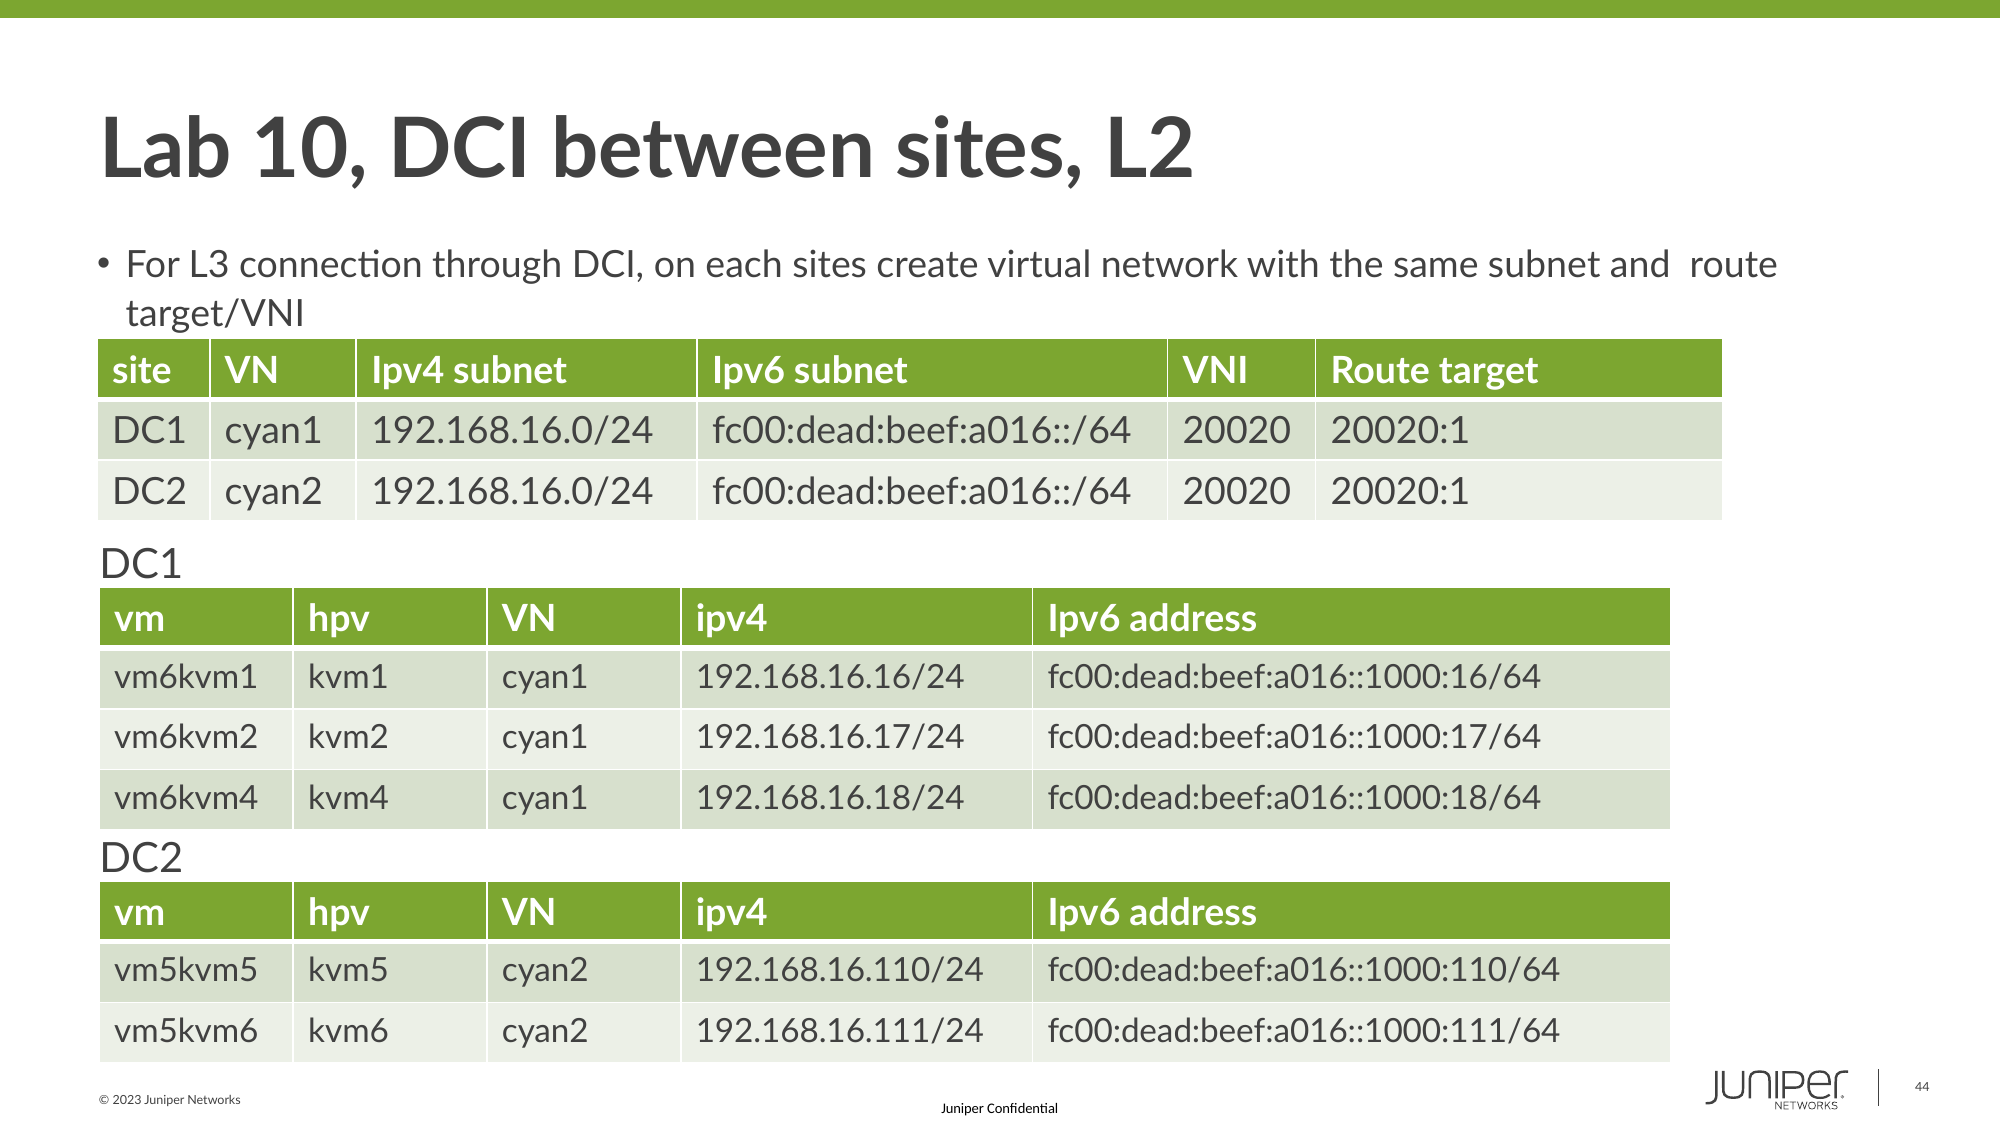

# Lab 10, DCI between sites, L2
For L3 connection through DCI, on each sites create virtual network with the same subnet and  route target/VNI
| site | VN | Ipv4 subnet | Ipv6 subnet | VNI | Route target |
| --- | --- | --- | --- | --- | --- |
| DC1 | cyan1 | 192.168.16.0/24 | fc00:dead:beef:a016::/64 | 20020 | 20020:1 |
| DC2 | cyan2 | 192.168.16.0/24 | fc00:dead:beef:a016::/64 | 20020 | 20020:1 |
DC1
| vm | hpv | VN | ipv4 | Ipv6 address |
| --- | --- | --- | --- | --- |
| vm6kvm1 | kvm1 | cyan1 | 192.168.16.16/24 | fc00:dead:beef:a016::1000:16/64 |
| vm6kvm2 | kvm2 | cyan1 | 192.168.16.17/24 | fc00:dead:beef:a016::1000:17/64 |
| vm6kvm4 | kvm4 | cyan1 | 192.168.16.18/24 | fc00:dead:beef:a016::1000:18/64 |
DC2
| vm | hpv | VN | ipv4 | Ipv6 address |
| --- | --- | --- | --- | --- |
| vm5kvm5 | kvm5 | cyan2 | 192.168.16.110/24 | fc00:dead:beef:a016::1000:110/64 |
| vm5kvm6 | kvm6 | cyan2 | 192.168.16.111/24 | fc00:dead:beef:a016::1000:111/64 |